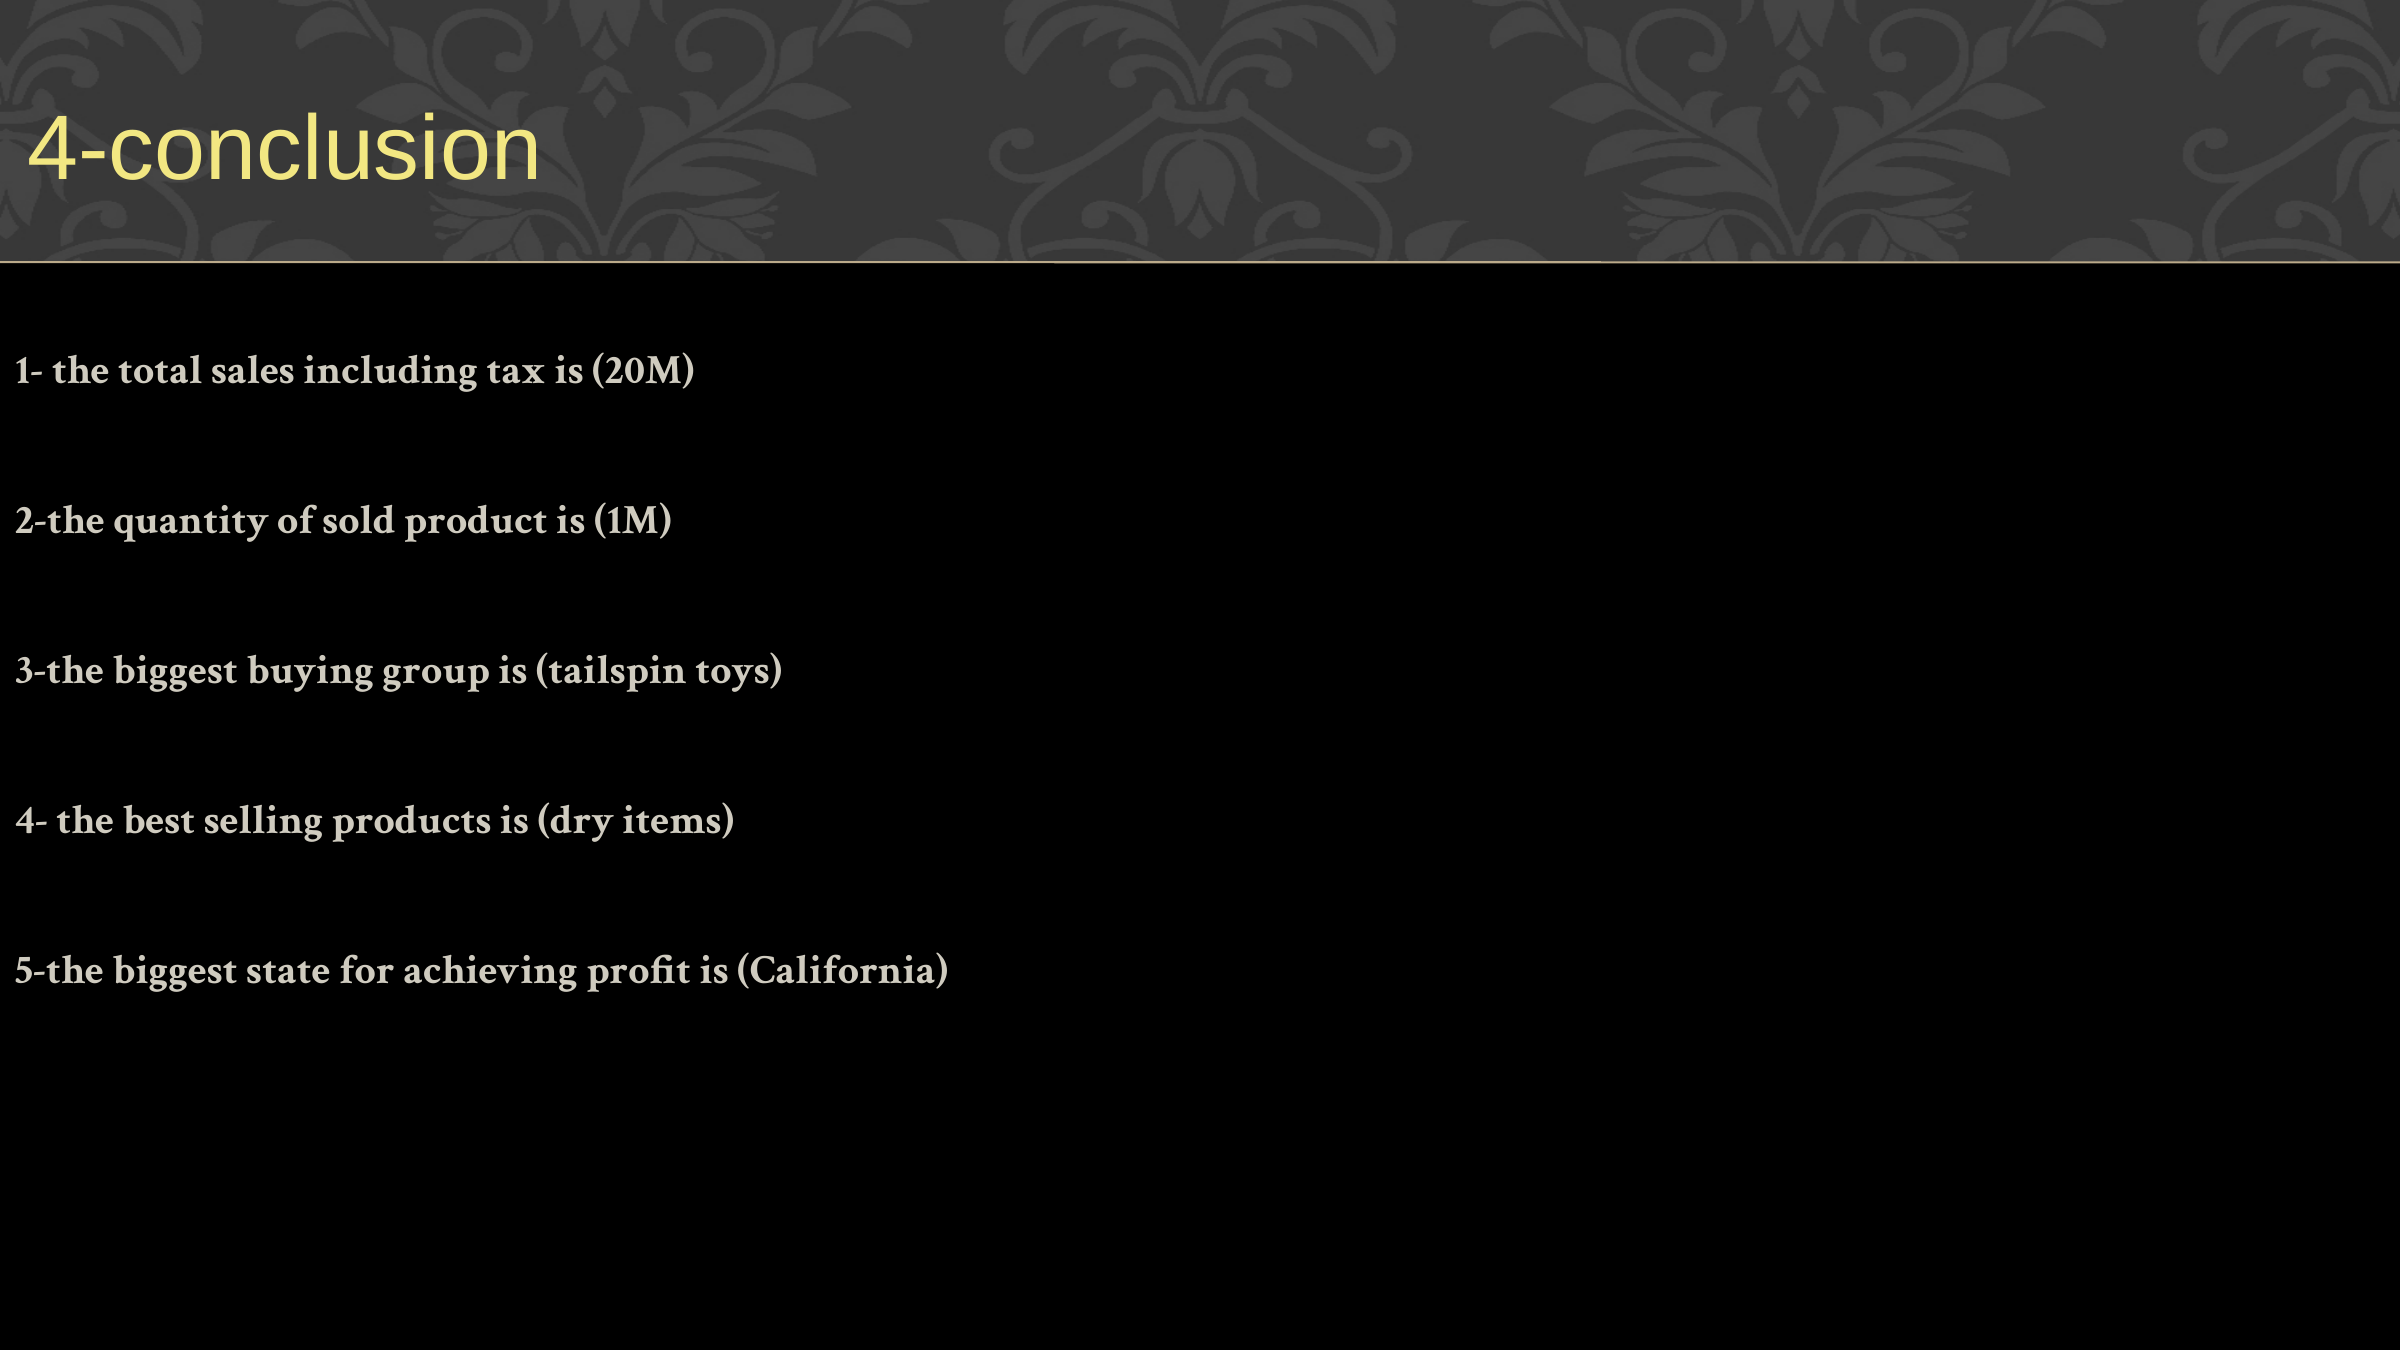

4-conclusion
1- the total sales including tax is (20M)

2-the quantity of sold product is (1M)

3-the biggest buying group is (tailspin toys)

4- the best selling products is (dry items)

5-the biggest state for achieving profit is (California)